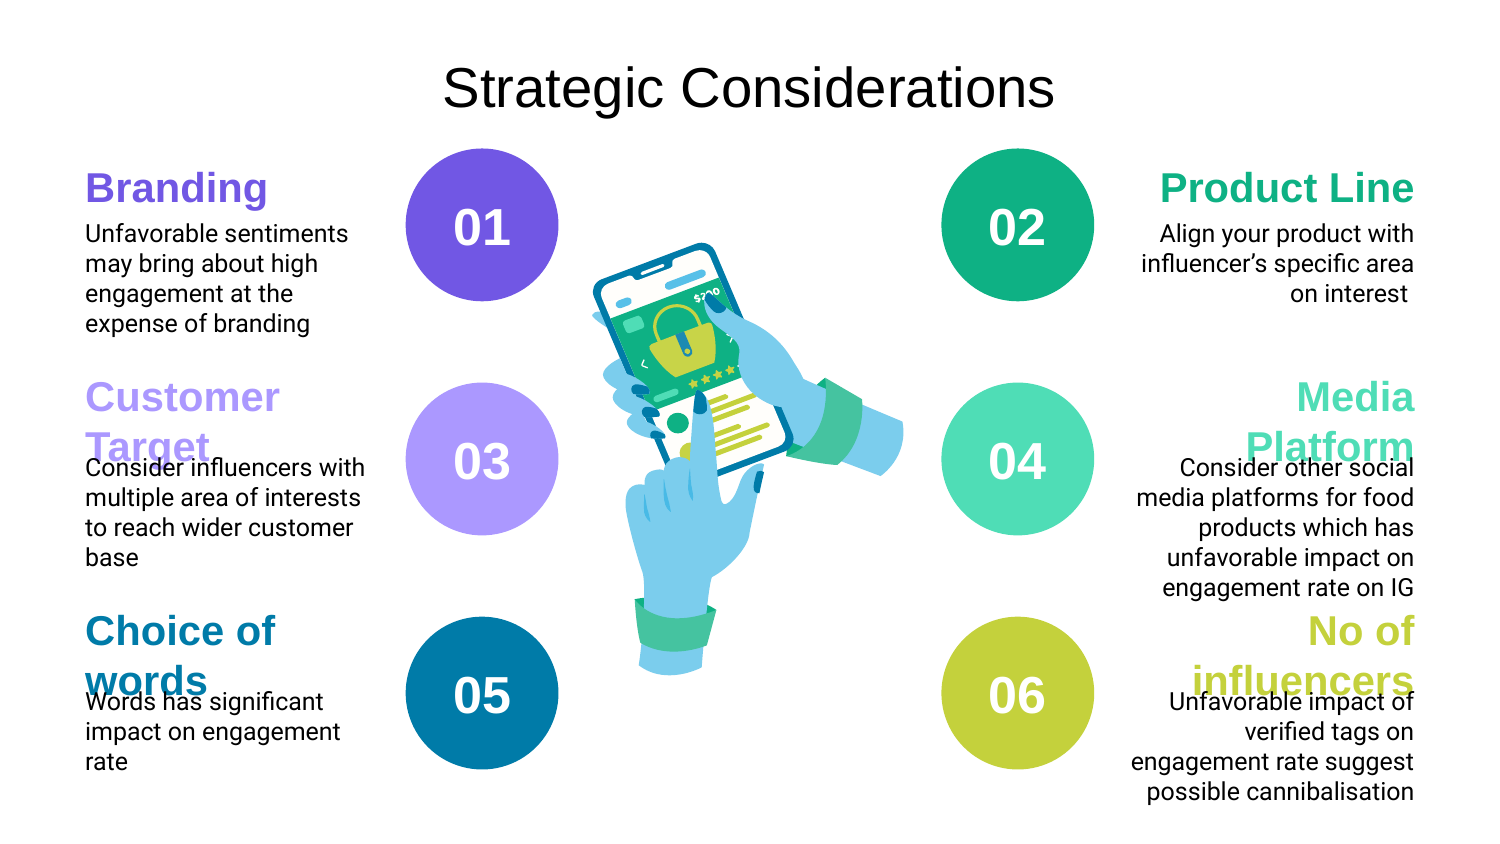

# Strategic Considerations
01
Branding
Unfavorable sentiments may bring about high engagement at the expense of branding
02
Product Line
Align your product with influencer’s specific area on interest

03
Customer Target
Consider influencers with multiple area of interests to reach wider customer base
04
Media Platform
Consider other social media platforms for food products which has unfavorable impact on engagement rate on IG
05
Choice of words
Words has significant impact on engagement rate
06
No of influencers
Unfavorable impact of verified tags on engagement rate suggest possible cannibalisation